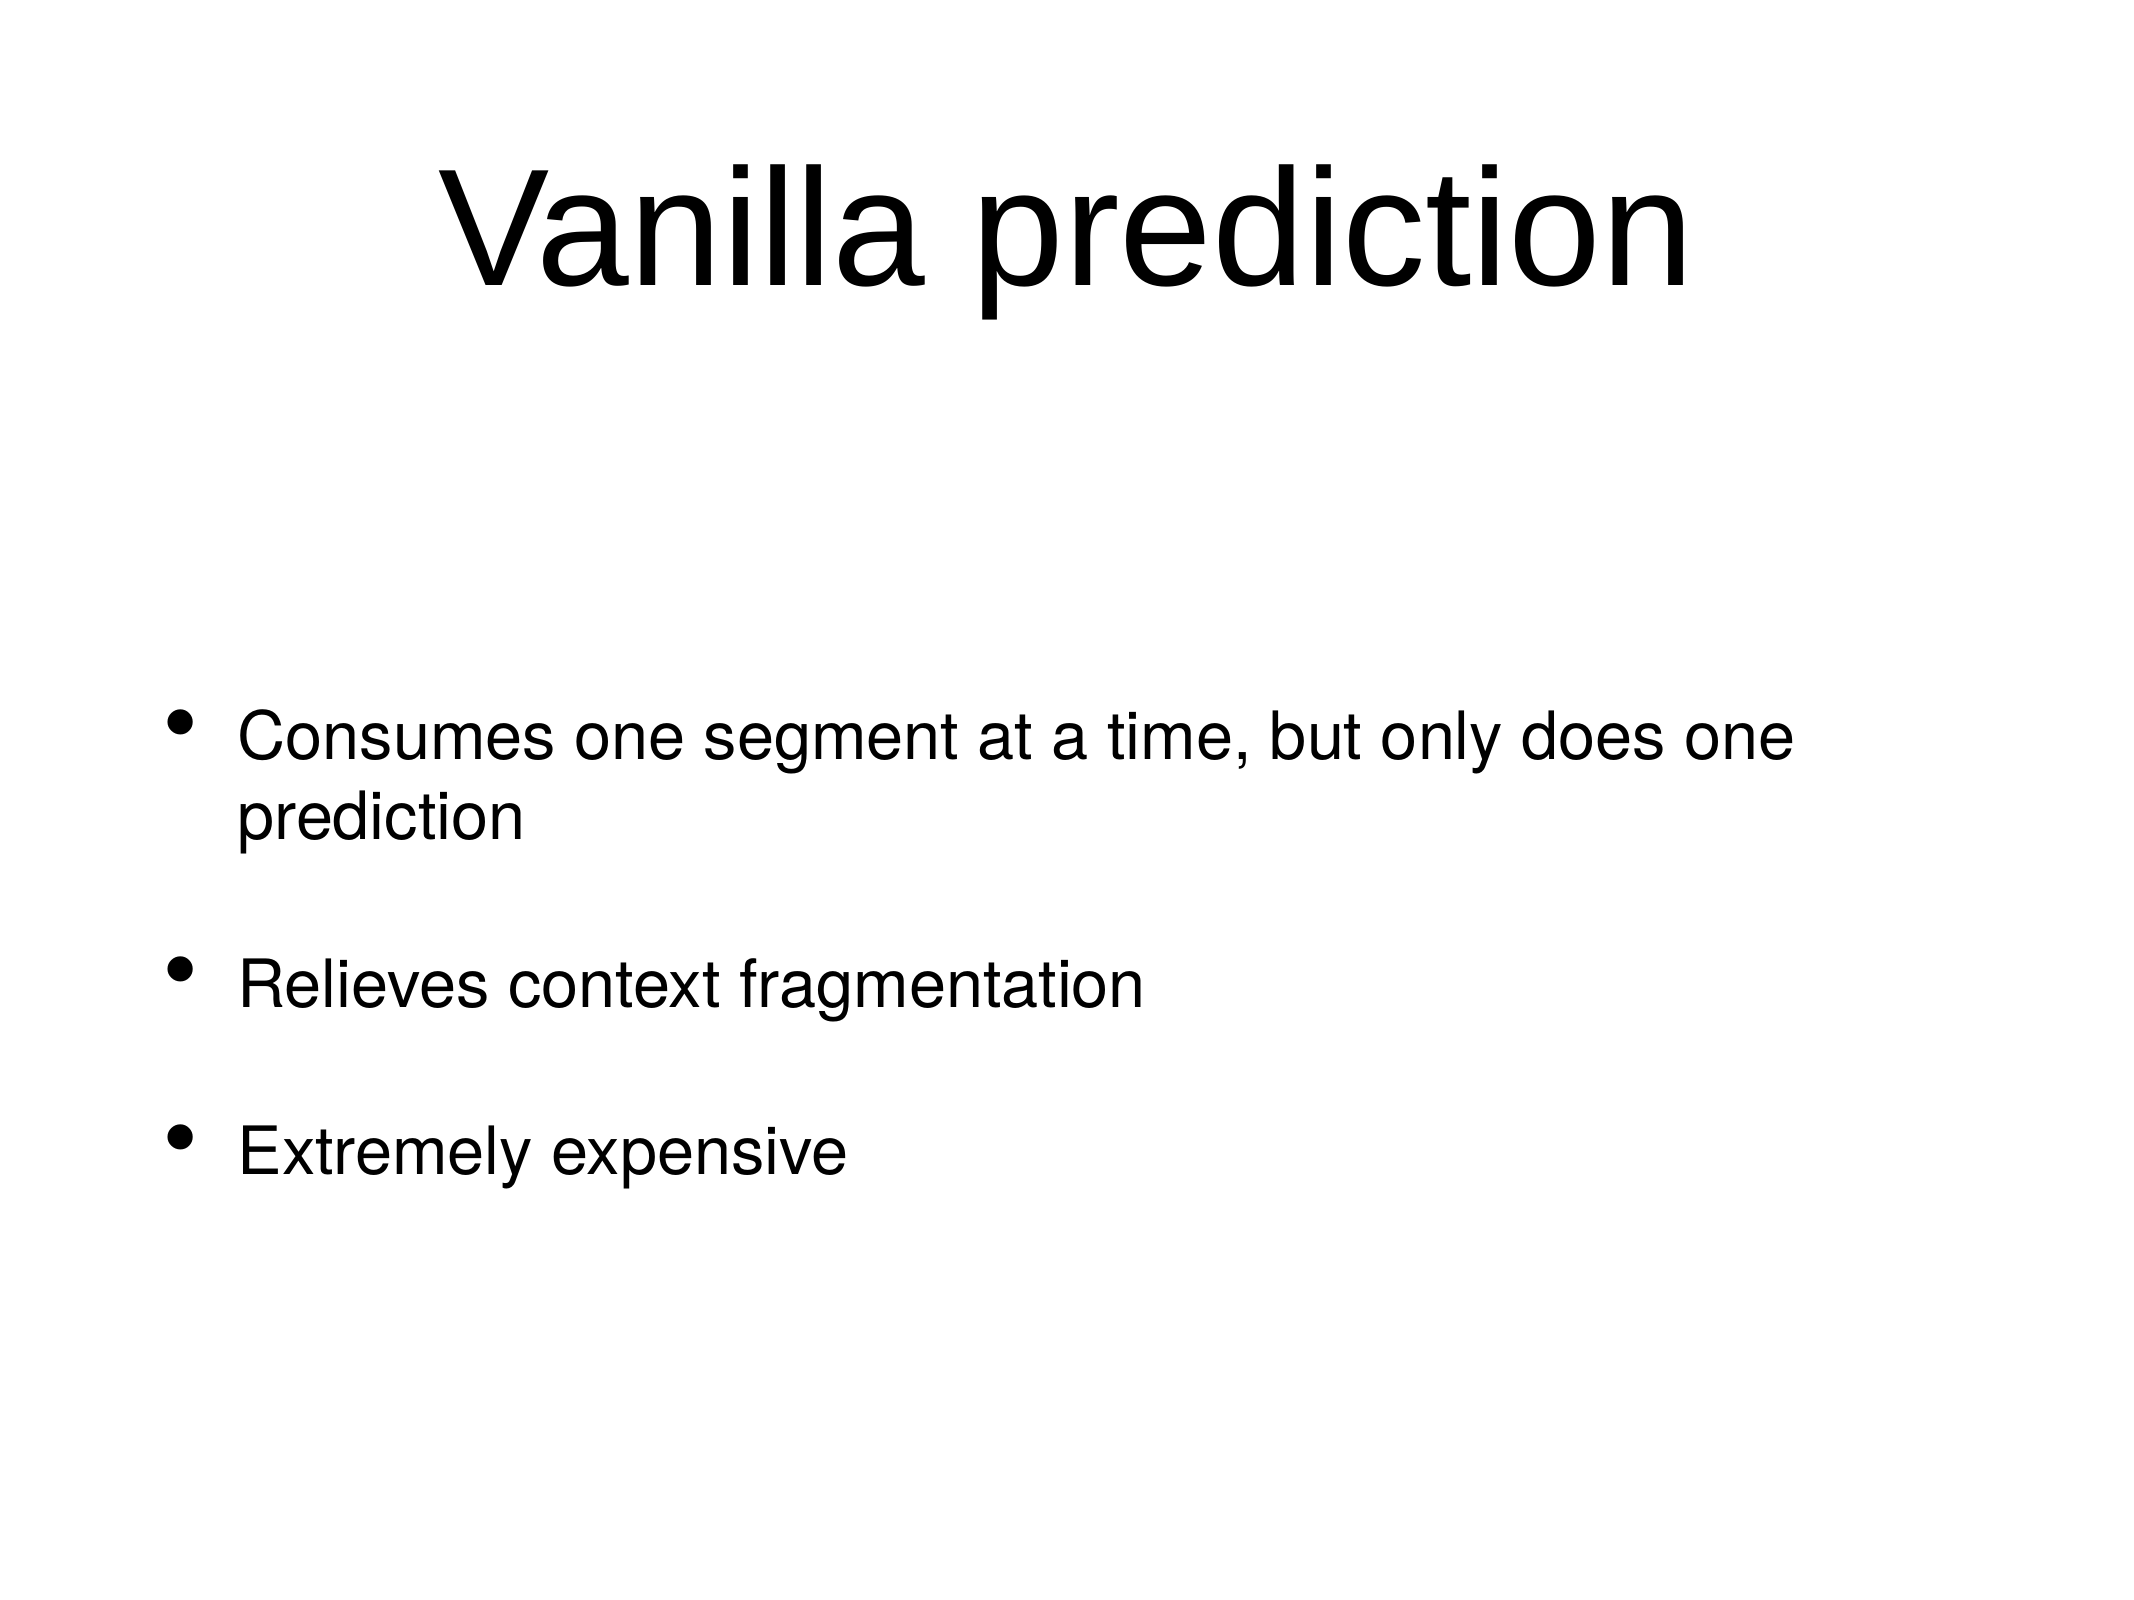

# Vanilla prediction
Consumes one segment at a time, but only does one prediction
Relieves context fragmentation
Extremely expensive